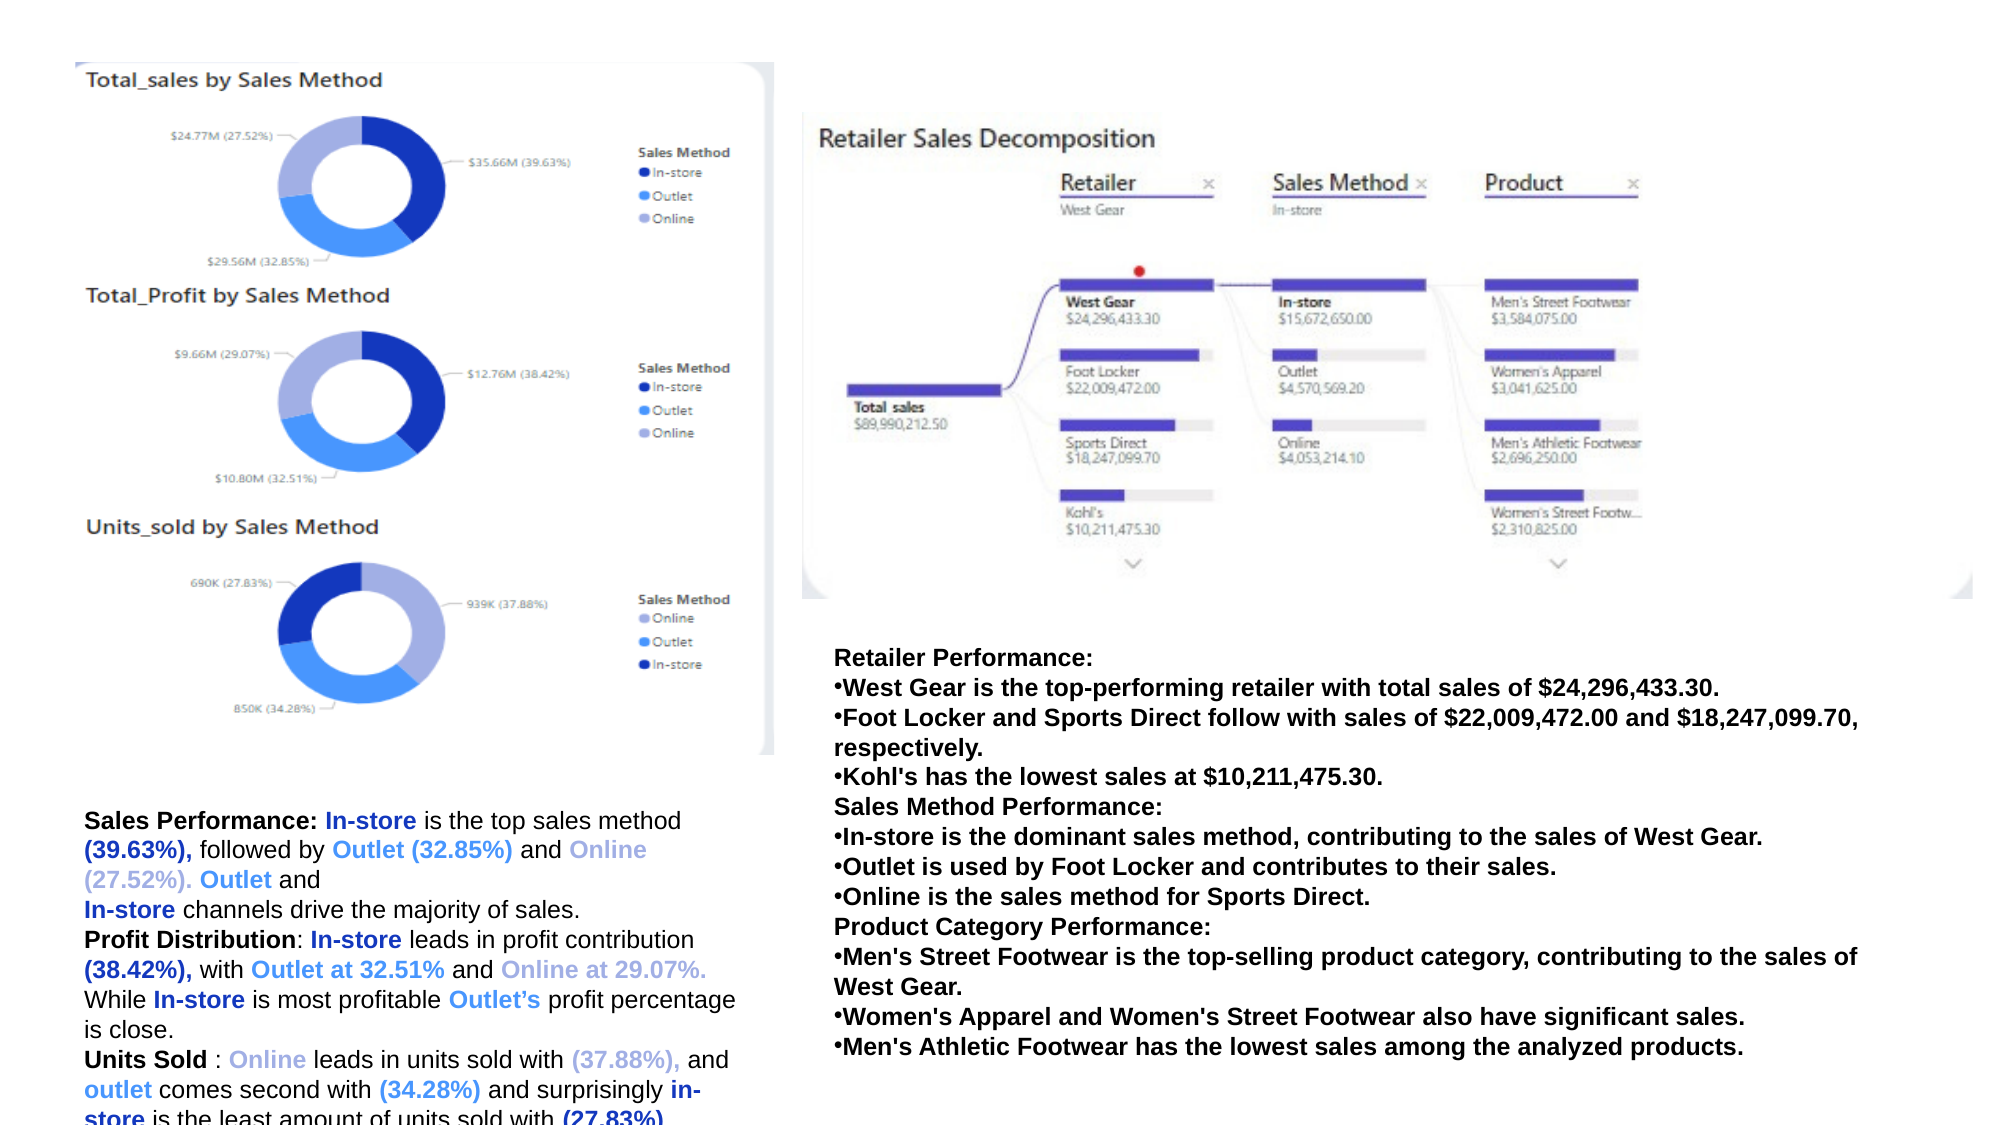

Retailer Performance:
West Gear is the top-performing retailer with total sales of $24,296,433.30.
Foot Locker and Sports Direct follow with sales of $22,009,472.00 and $18,247,099.70, respectively.
Kohl's has the lowest sales at $10,211,475.30.
Sales Method Performance:
In-store is the dominant sales method, contributing to the sales of West Gear.
Outlet is used by Foot Locker and contributes to their sales.
Online is the sales method for Sports Direct.
Product Category Performance:
Men's Street Footwear is the top-selling product category, contributing to the sales of West Gear.
Women's Apparel and Women's Street Footwear also have significant sales.
Men's Athletic Footwear has the lowest sales among the analyzed products.
Sales Performance: In-store is the top sales method (39.63%), followed by Outlet (32.85%) and Online (27.52%). Outlet and
In-store channels drive the majority of sales.
Profit Distribution: In-store leads in profit contribution (38.42%), with Outlet at 32.51% and Online at 29.07%. While In-store is most profitable Outlet’s profit percentage is close.
Units Sold : Online leads in units sold with (37.88%), and outlet comes second with (34.28%) and surprisingly in-store is the least amount of units sold with (27.83%) although it’s the most profitable method.